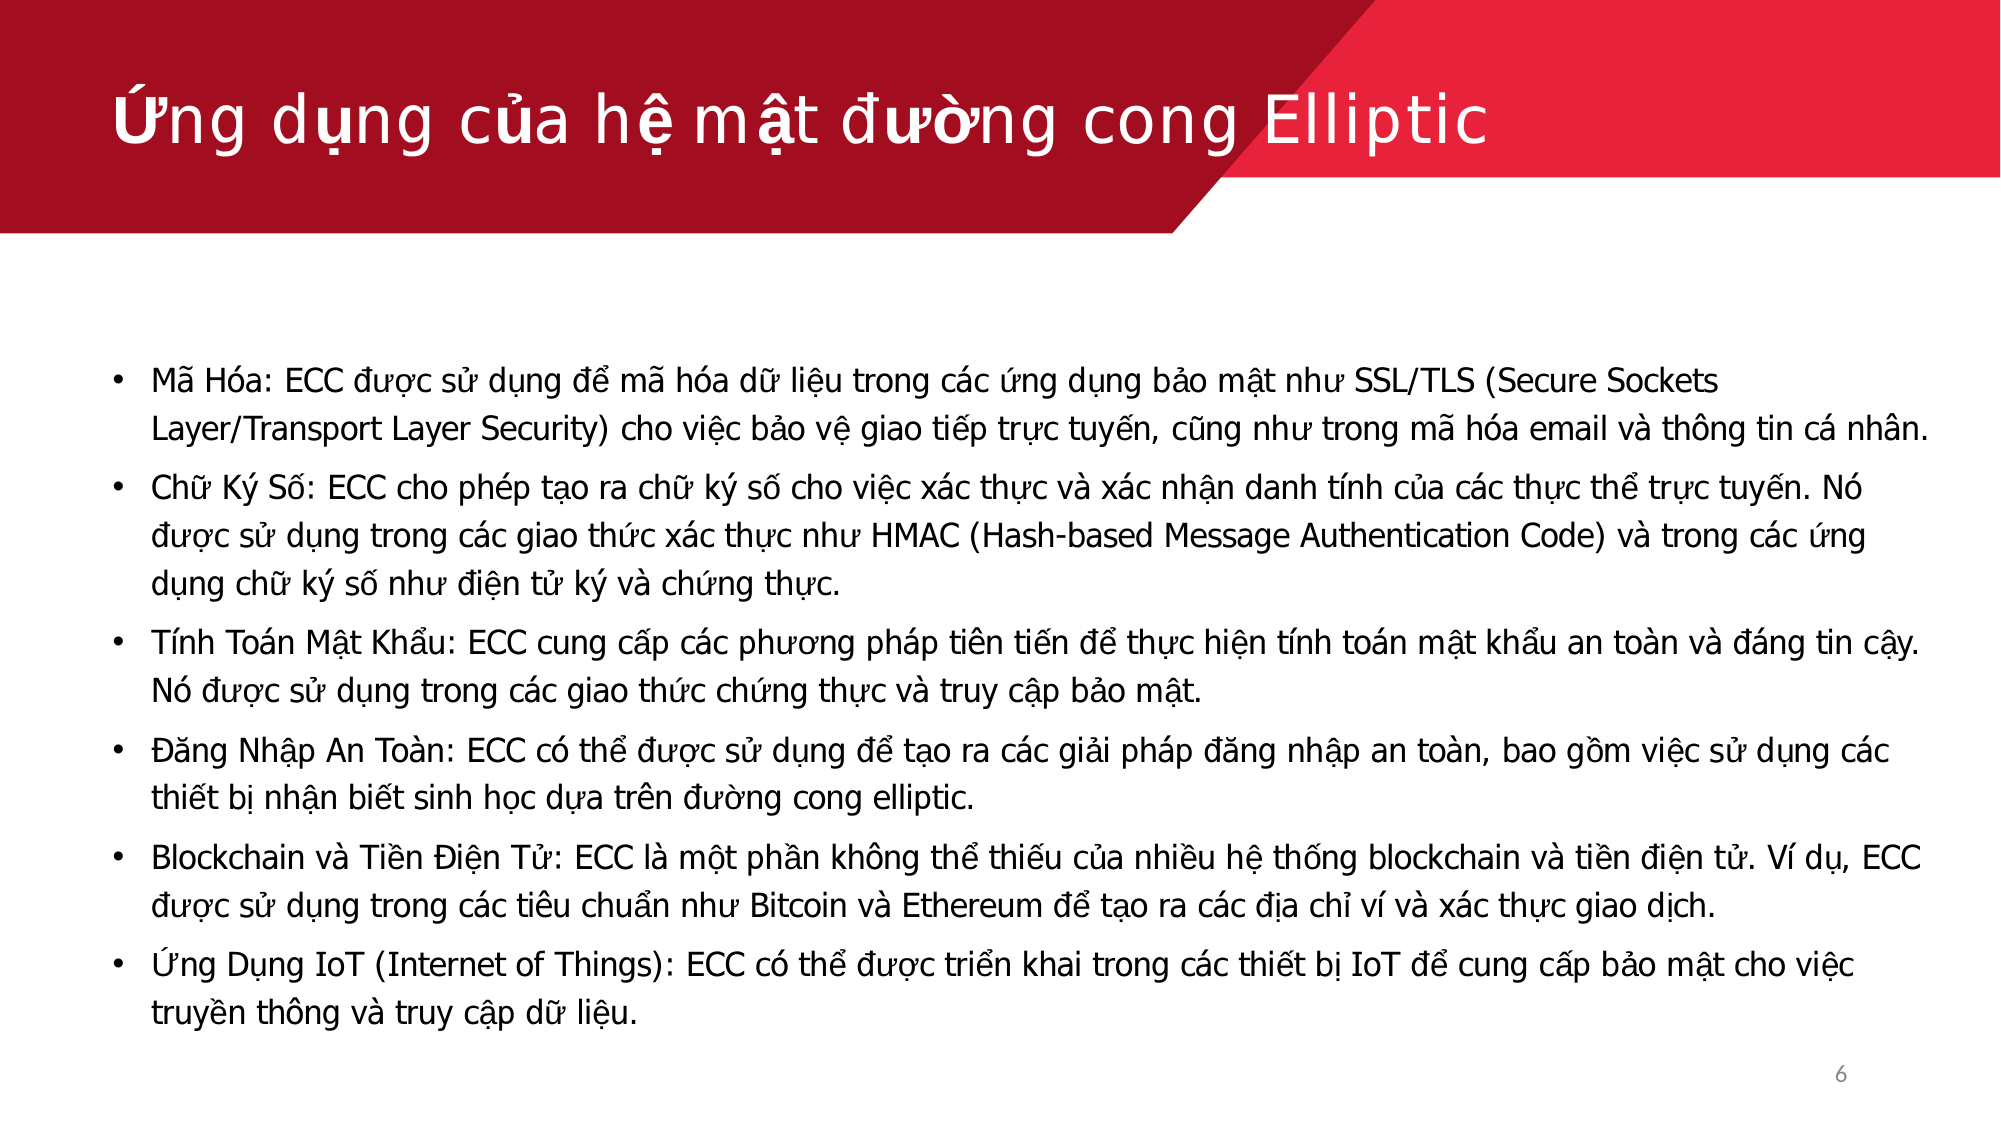

# Ứng dụng của hệ mật đường cong Elliptic
Mã Hóa: ECC được sử dụng để mã hóa dữ liệu trong các ứng dụng bảo mật như SSL/TLS (Secure Sockets Layer/Transport Layer Security) cho việc bảo vệ giao tiếp trực tuyến, cũng như trong mã hóa email và thông tin cá nhân.
Chữ Ký Số: ECC cho phép tạo ra chữ ký số cho việc xác thực và xác nhận danh tính của các thực thể trực tuyến. Nó được sử dụng trong các giao thức xác thực như HMAC (Hash-based Message Authentication Code) và trong các ứng dụng chữ ký số như điện tử ký và chứng thực.
Tính Toán Mật Khẩu: ECC cung cấp các phương pháp tiên tiến để thực hiện tính toán mật khẩu an toàn và đáng tin cậy. Nó được sử dụng trong các giao thức chứng thực và truy cập bảo mật.
Đăng Nhập An Toàn: ECC có thể được sử dụng để tạo ra các giải pháp đăng nhập an toàn, bao gồm việc sử dụng các thiết bị nhận biết sinh học dựa trên đường cong elliptic.
Blockchain và Tiền Điện Tử: ECC là một phần không thể thiếu của nhiều hệ thống blockchain và tiền điện tử. Ví dụ, ECC được sử dụng trong các tiêu chuẩn như Bitcoin và Ethereum để tạo ra các địa chỉ ví và xác thực giao dịch.
Ứng Dụng IoT (Internet of Things): ECC có thể được triển khai trong các thiết bị IoT để cung cấp bảo mật cho việc truyền thông và truy cập dữ liệu.
6